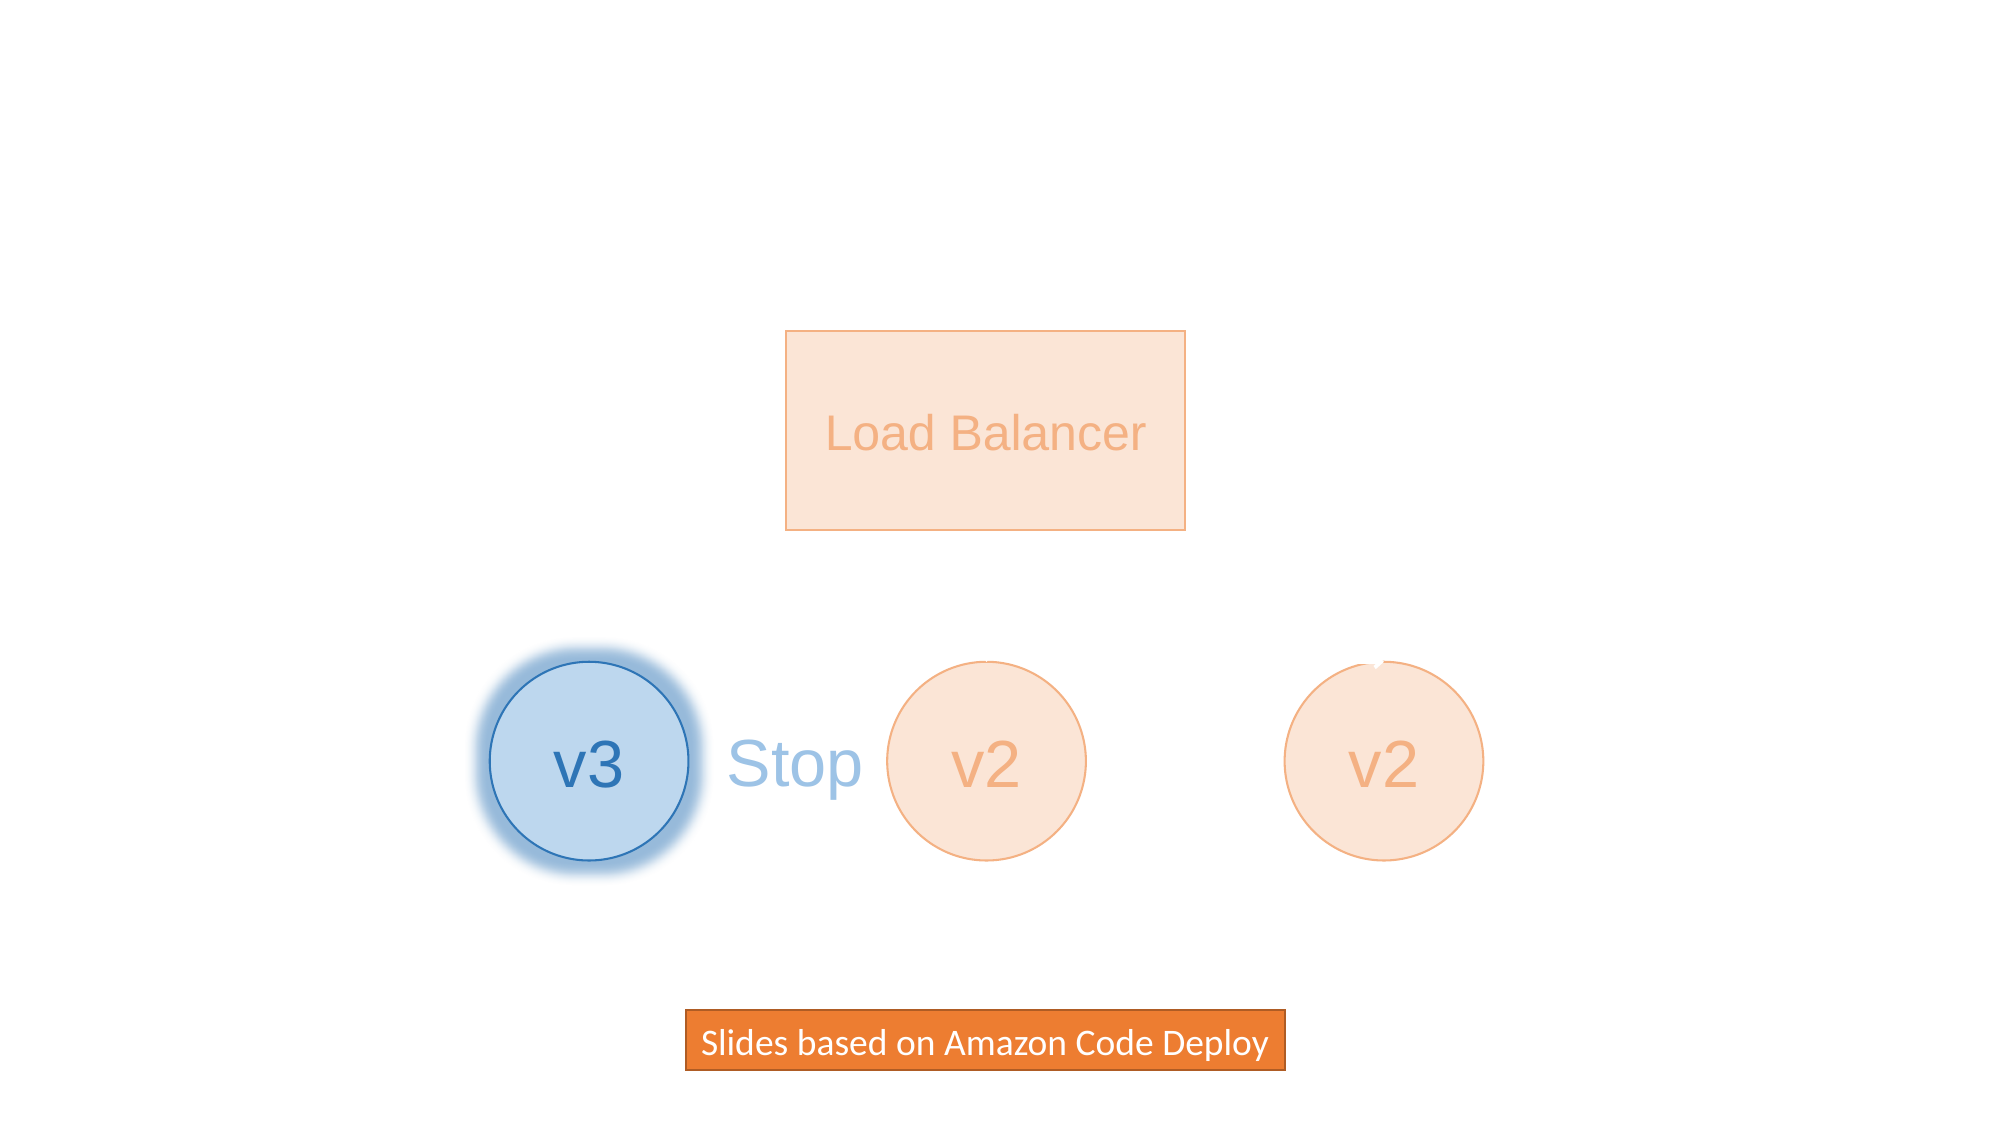

# Health tracking – Catch deployment problems
Load Balancer
v3
v2
v2
Stop
Slides based on Amazon Code Deploy